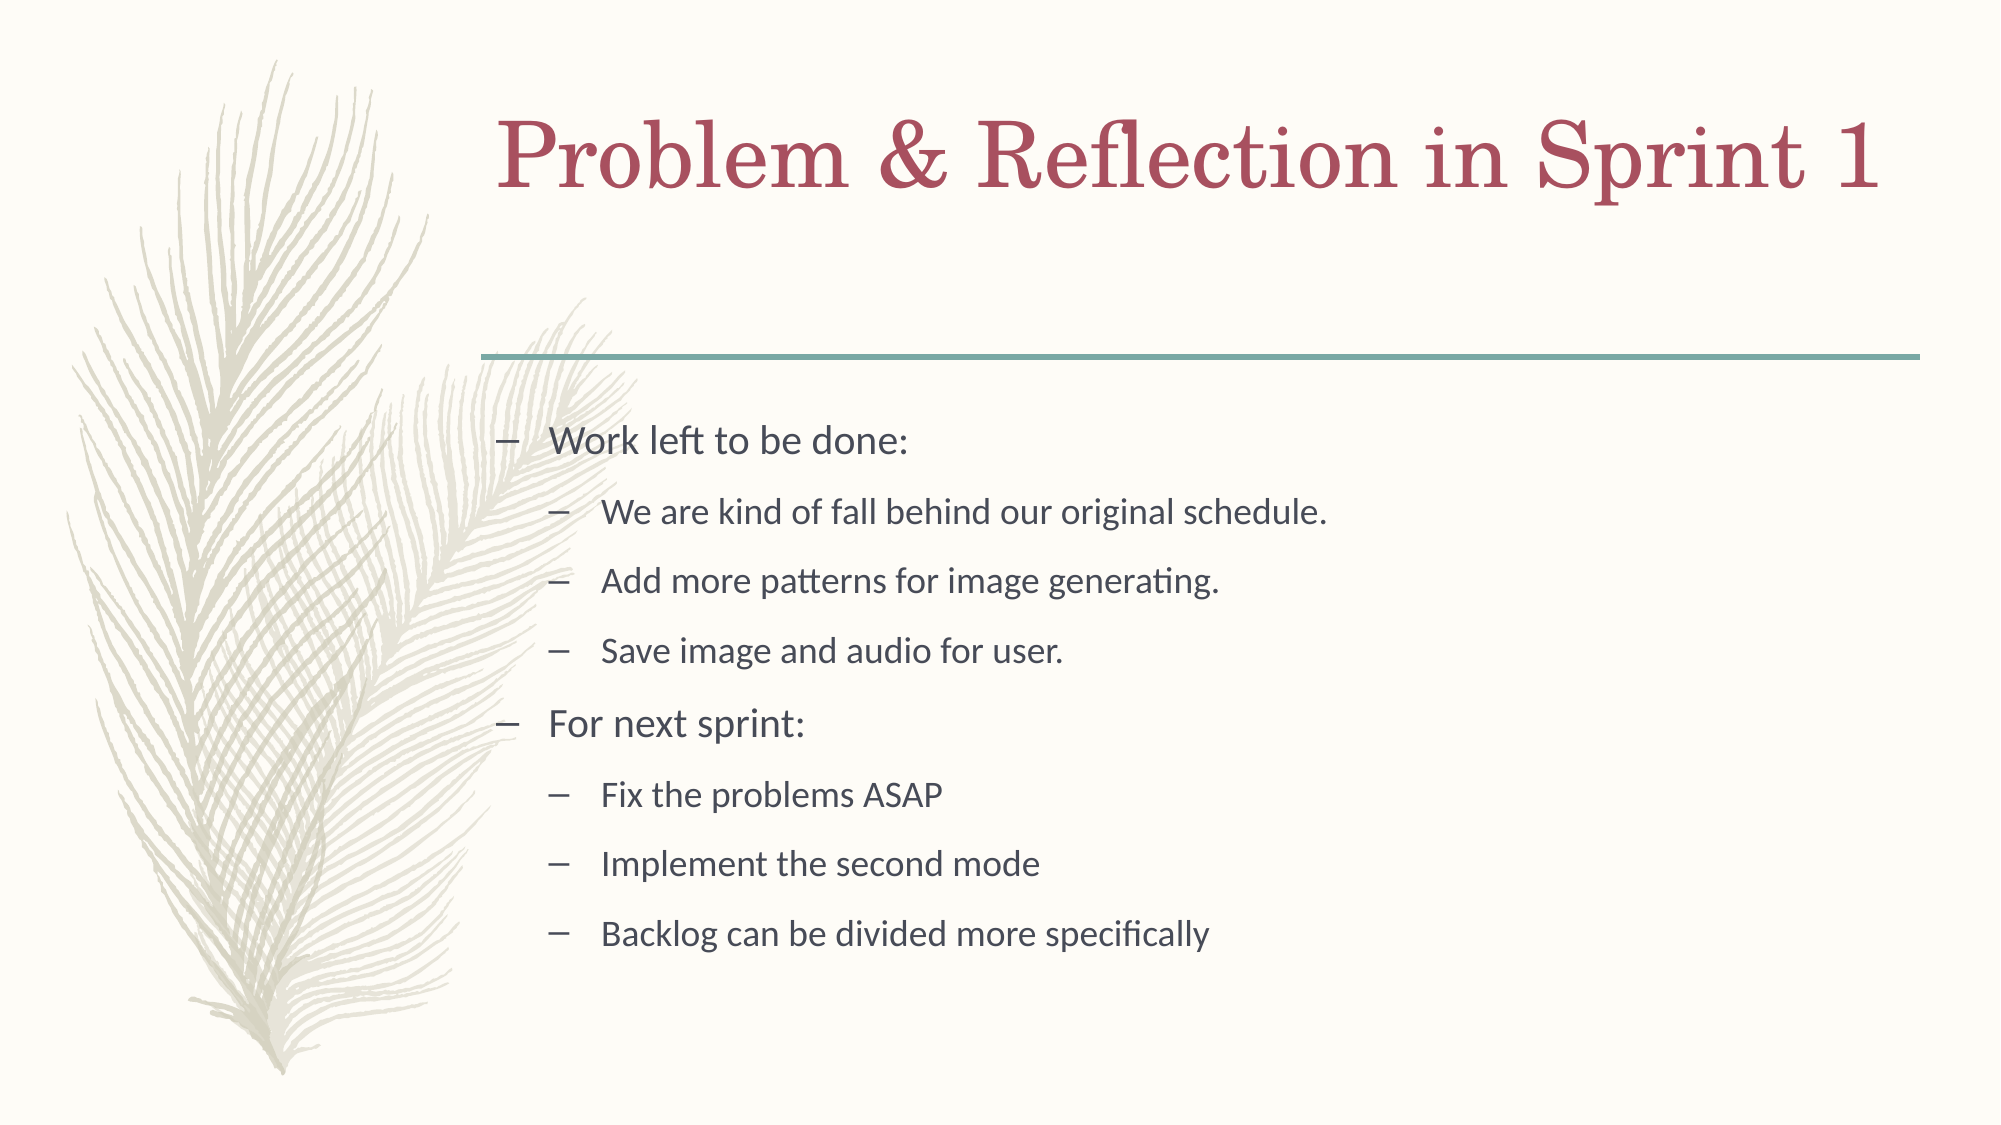

# Problem & Reflection in Sprint 1
Work left to be done:
We are kind of fall behind our original schedule.
Add more patterns for image generating.
Save image and audio for user.
For next sprint:
Fix the problems ASAP
Implement the second mode
Backlog can be divided more specifically